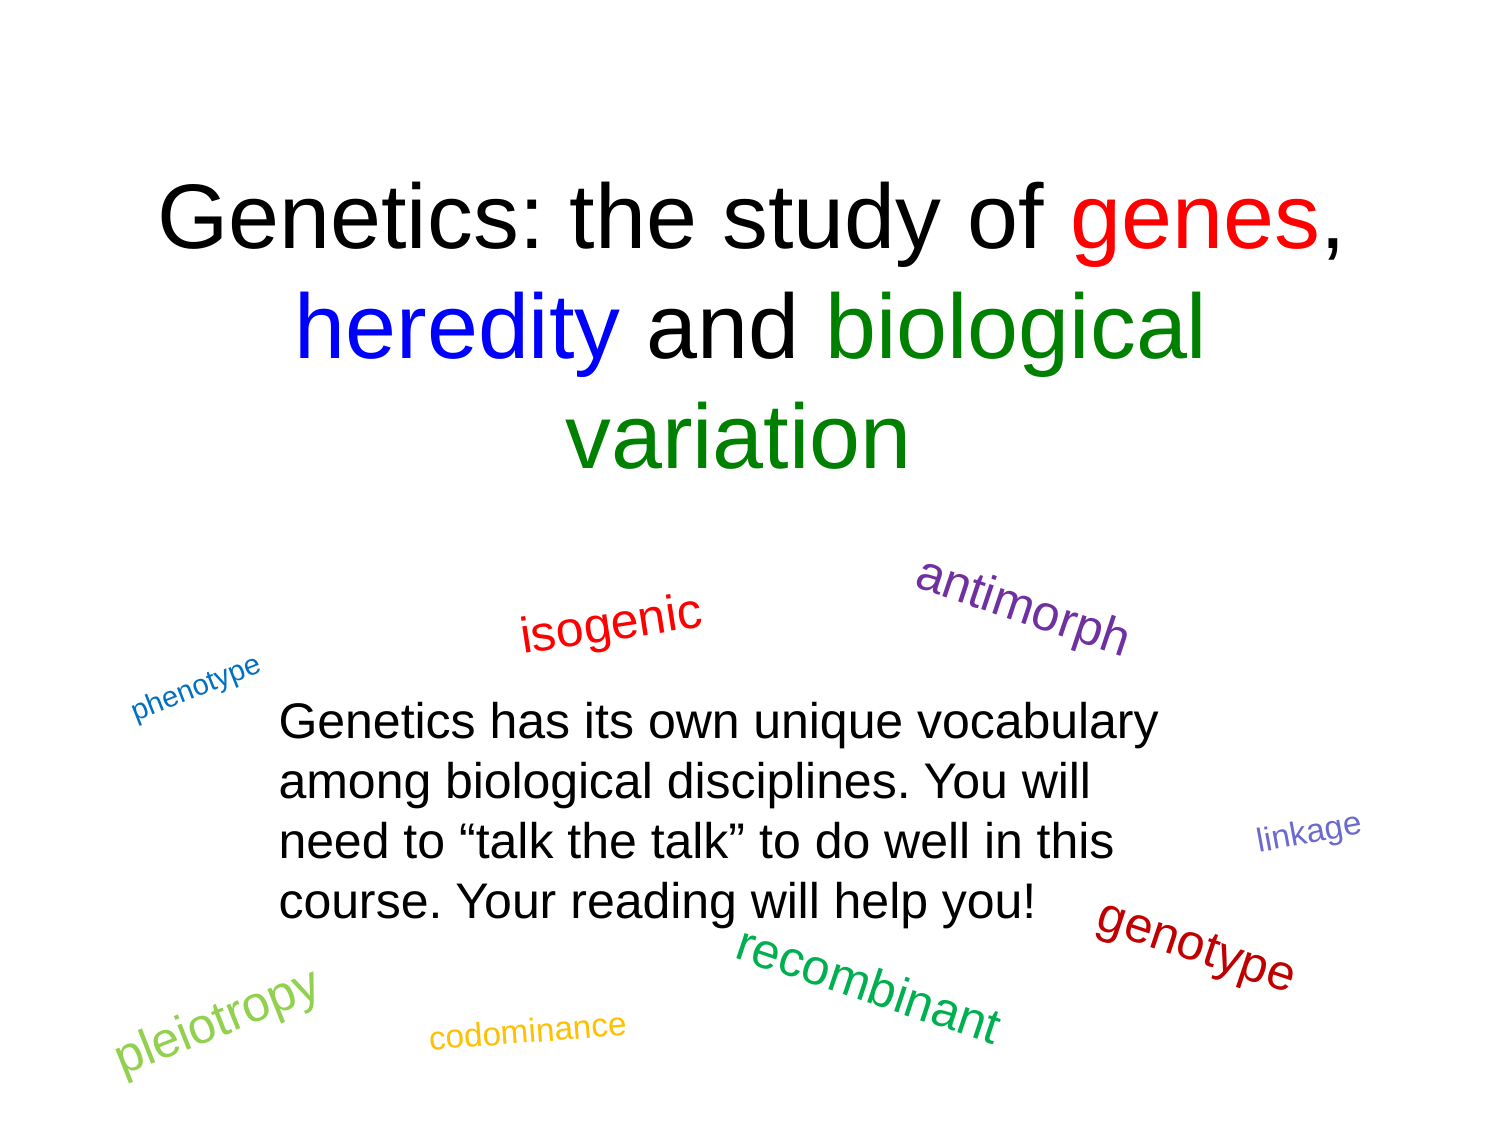

Genetics: the study of genes, heredity and biological variation
isogenic
antimorph
phenotype
Genetics has its own unique vocabulary among biological disciplines. You will need to “talk the talk” to do well in this course. Your reading will help you!
linkage
genotype
recombinant
pleiotropy
codominance